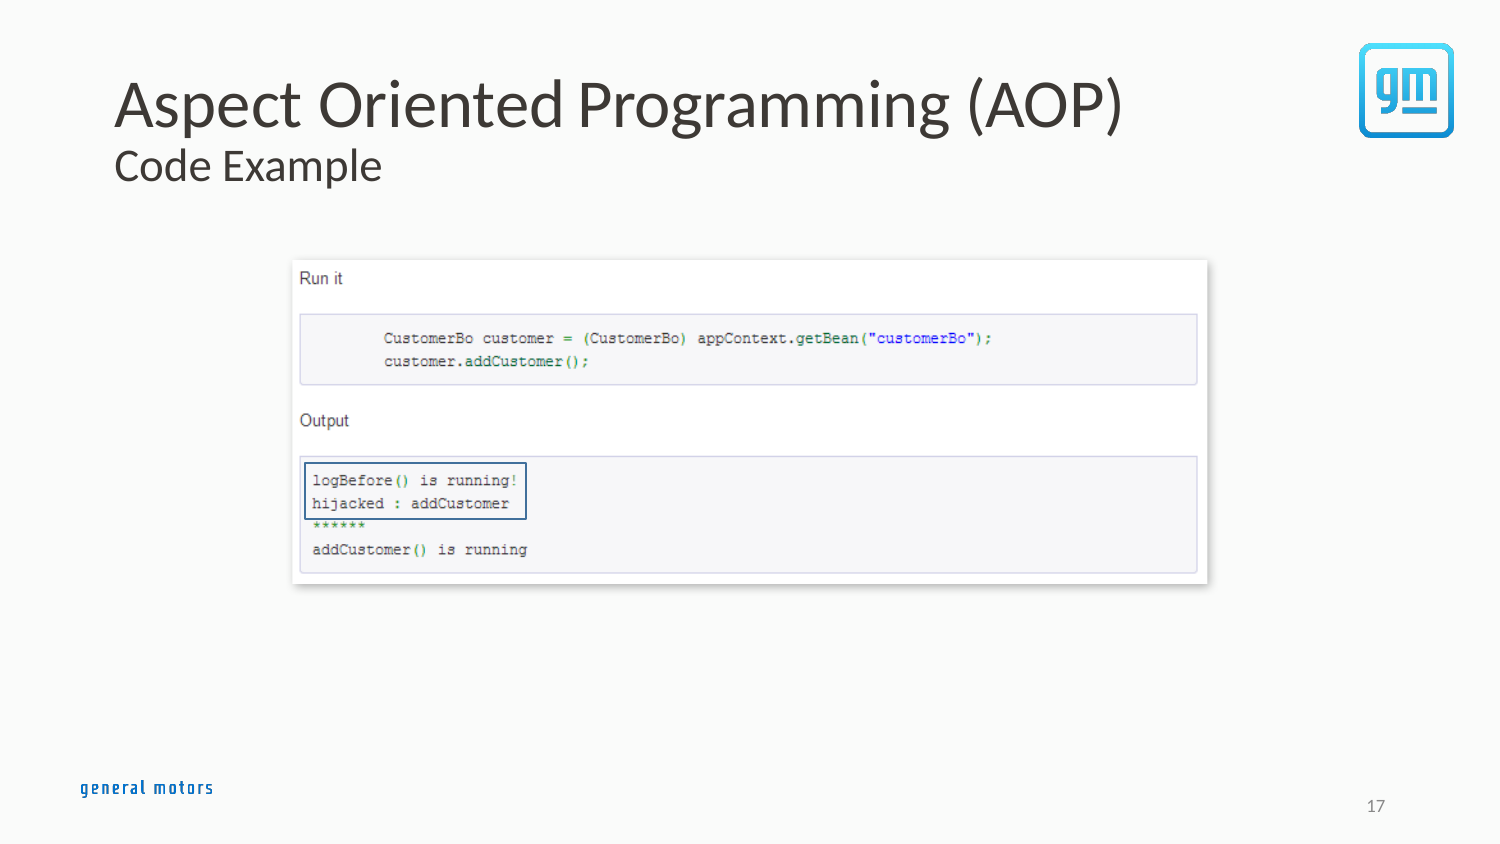

Aspect Oriented
Programming
(AOP)
Code
Example

17